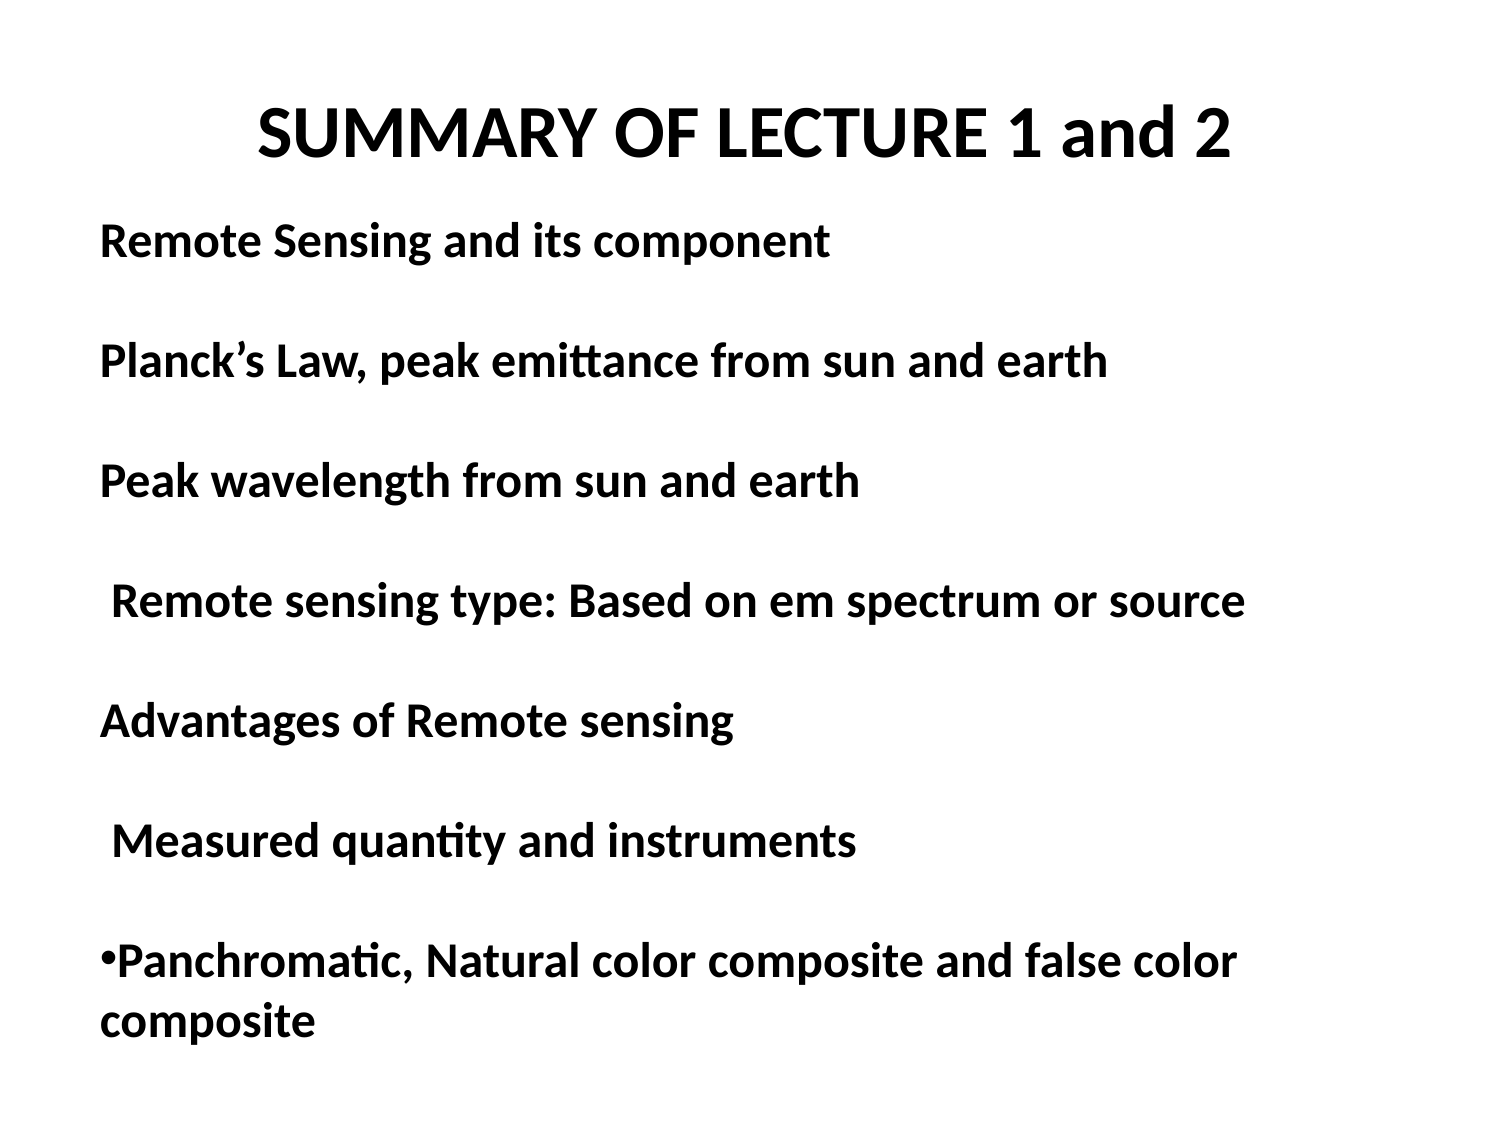

SUMMARY OF LECTURE 1 and 2
Remote Sensing and its component

Planck’s Law, peak emittance from sun and earth

Peak wavelength from sun and earth

 Remote sensing type: Based on em spectrum or source

Advantages of Remote sensing

 Measured quantity and instruments

Panchromatic, Natural color composite and false color composite